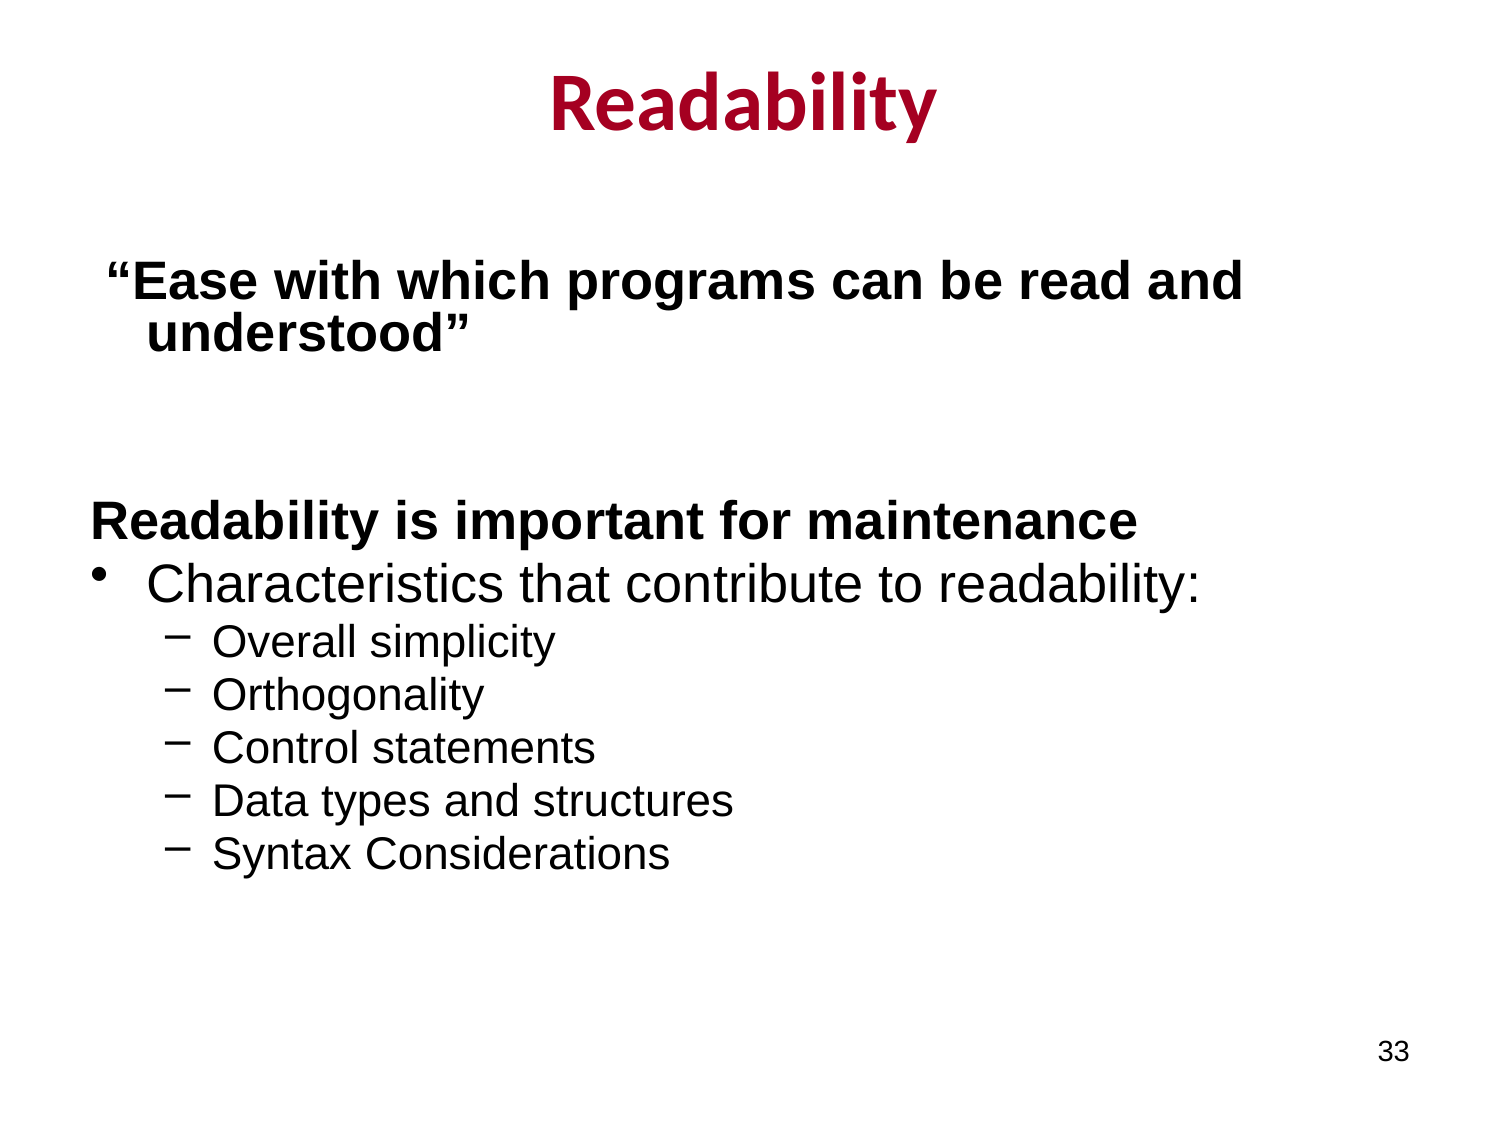

# Readability

 “Ease with which programs can be read and understood”

Readability is important for maintenance
Characteristics that contribute to readability:
Overall simplicity
Orthogonality
Control statements
Data types and structures
Syntax Considerations
33